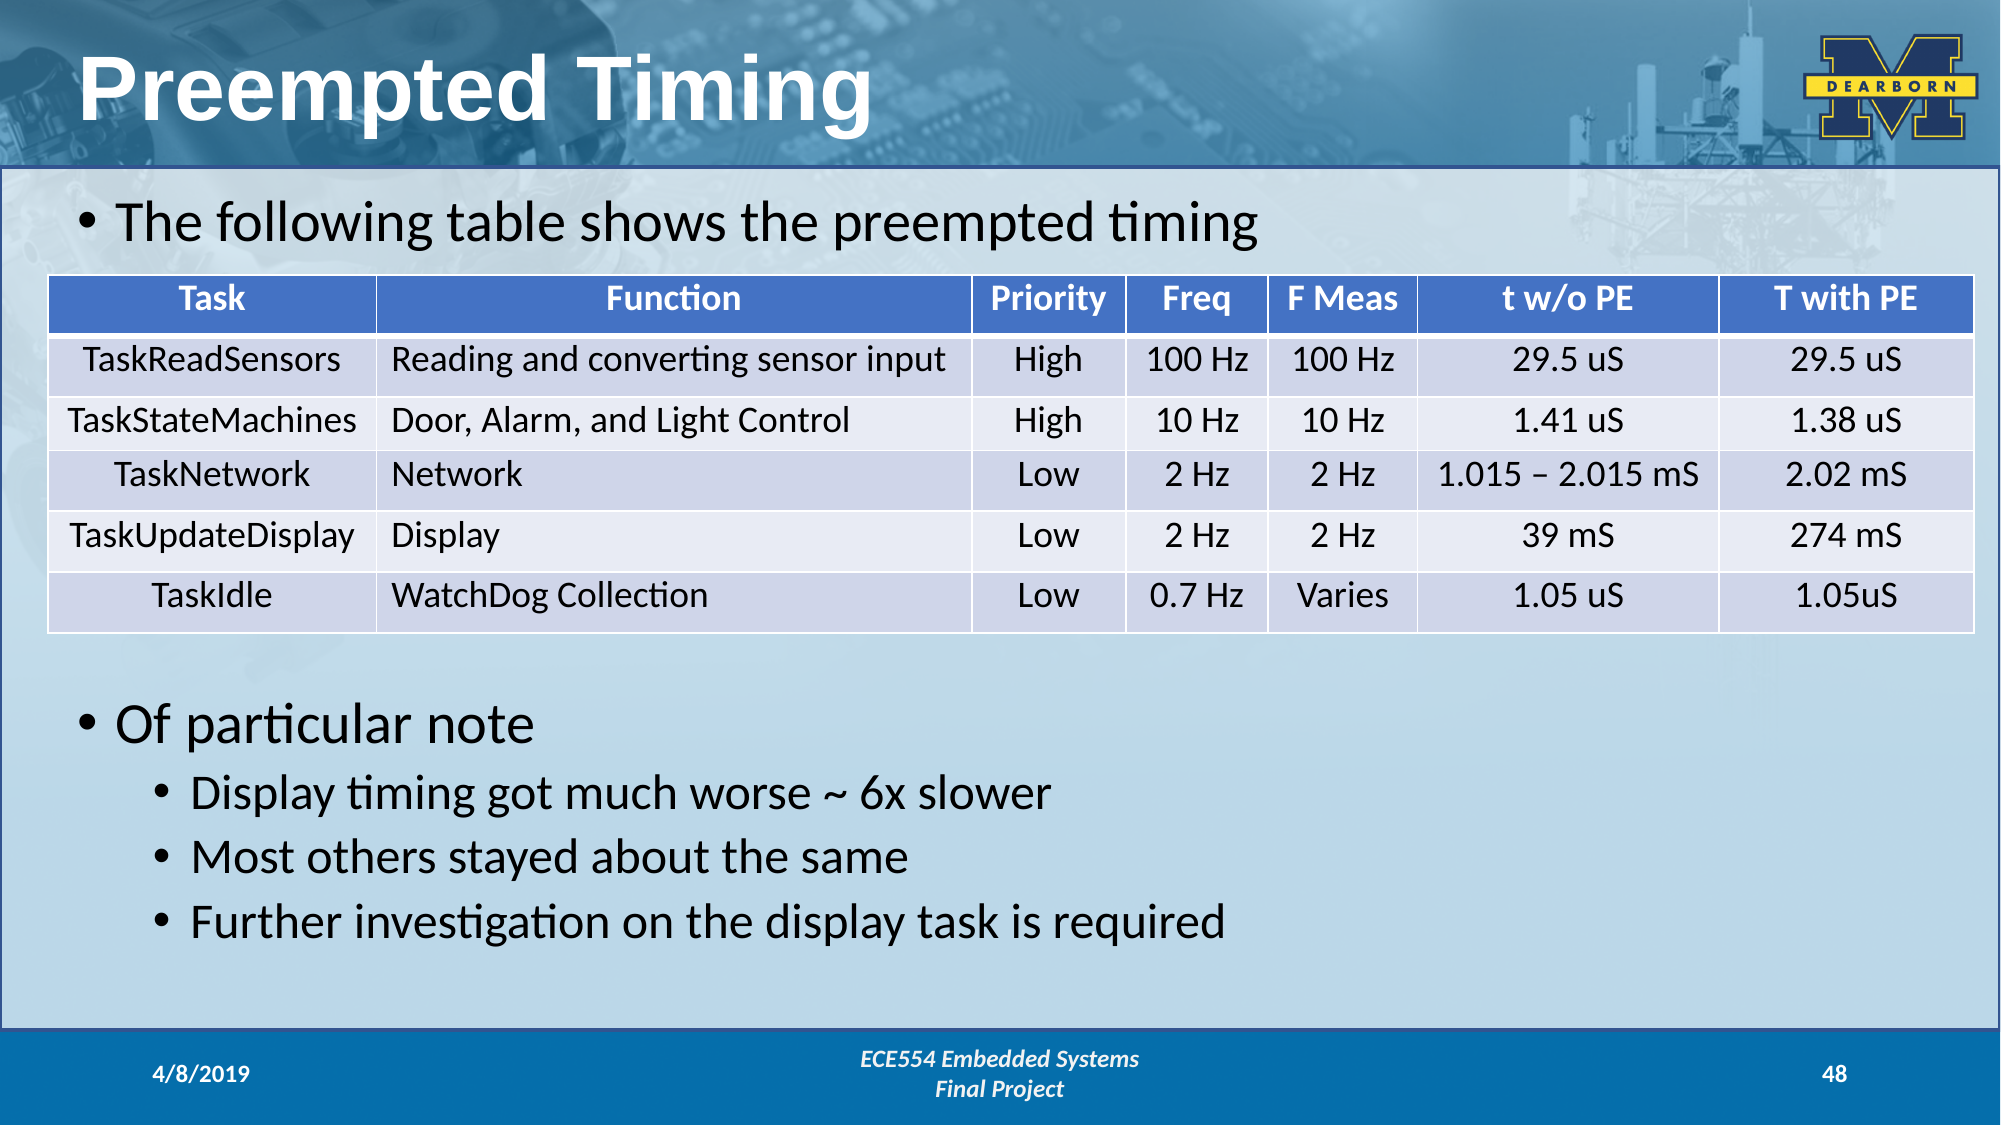

Preempted Timing
The following table shows the preempted timing

Of particular note
Display timing got much worse ~ 6x slower
Most others stayed about the same
Further investigation on the display task is required
| Task | Function | Priority | Freq | F Meas | t w/o PE | T with PE |
| --- | --- | --- | --- | --- | --- | --- |
| TaskReadSensors | Reading and converting sensor input | High | 100 Hz | 100 Hz | 29.5 uS | 29.5 uS |
| TaskStateMachines | Door, Alarm, and Light Control | High | 10 Hz | 10 Hz | 1.41 uS | 1.38 uS |
| TaskNetwork | Network | Low | 2 Hz | 2 Hz | 1.015 – 2.015 mS | 2.02 mS |
| TaskUpdateDisplay | Display | Low | 2 Hz | 2 Hz | 39 mS | 274 mS |
| TaskIdle | WatchDog Collection | Low | 0.7 Hz | Varies | 1.05 uS | 1.05uS |
4/8/2019
ECE554 Embedded Systems
Final Project
48